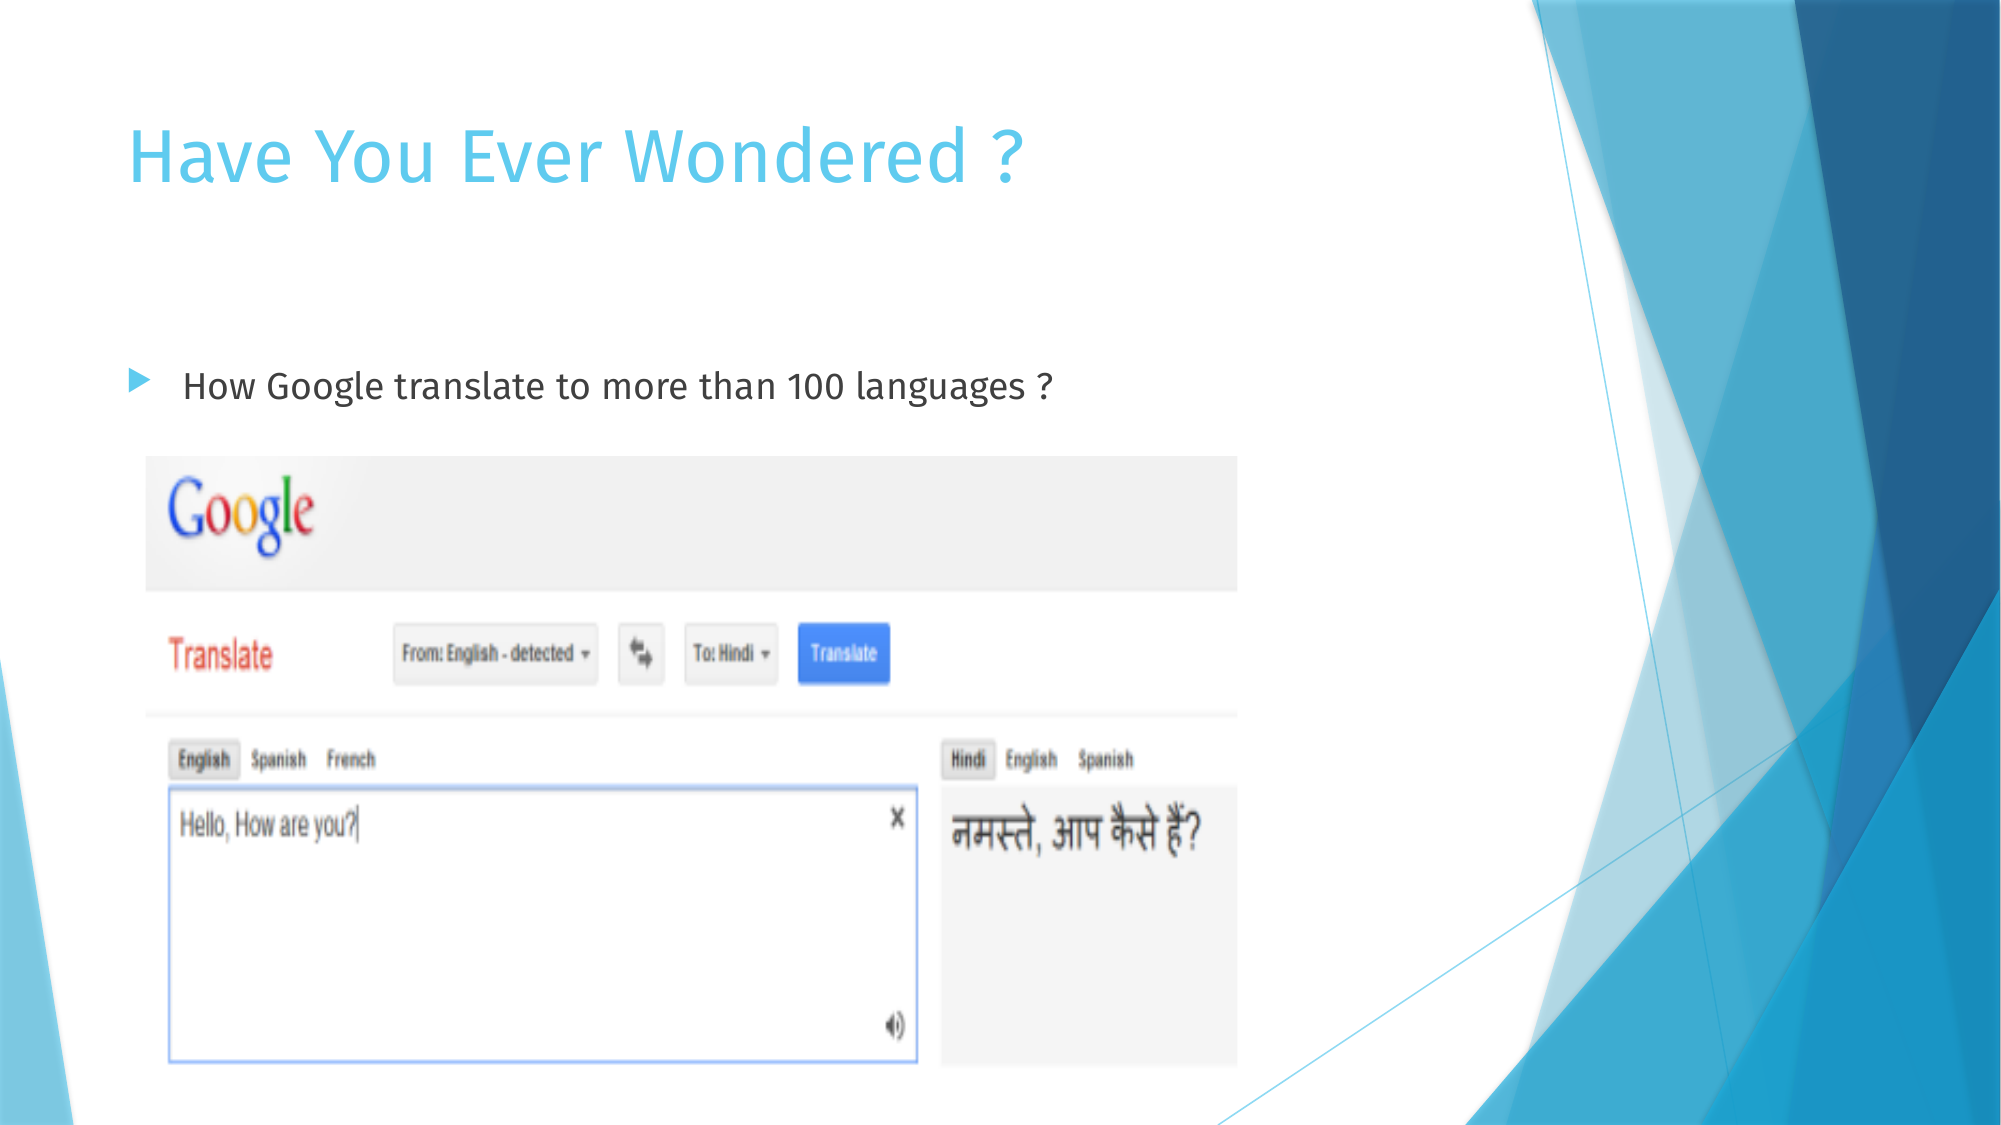

# Have You Ever Wondered ?
How Google translate to more than 100 languages ?